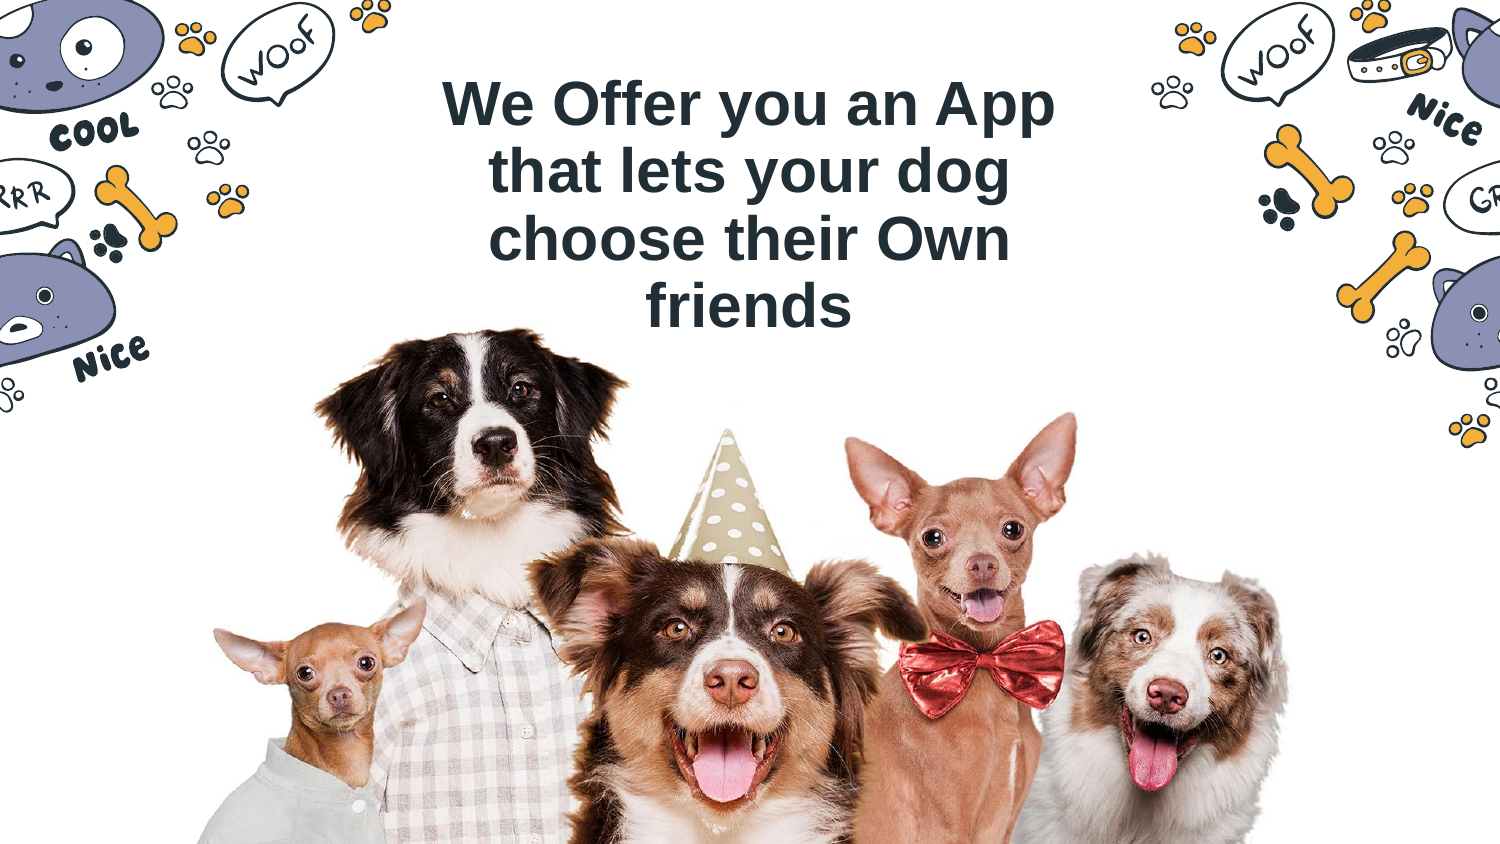

# We Offer you an App that lets your dog choose their Own friends